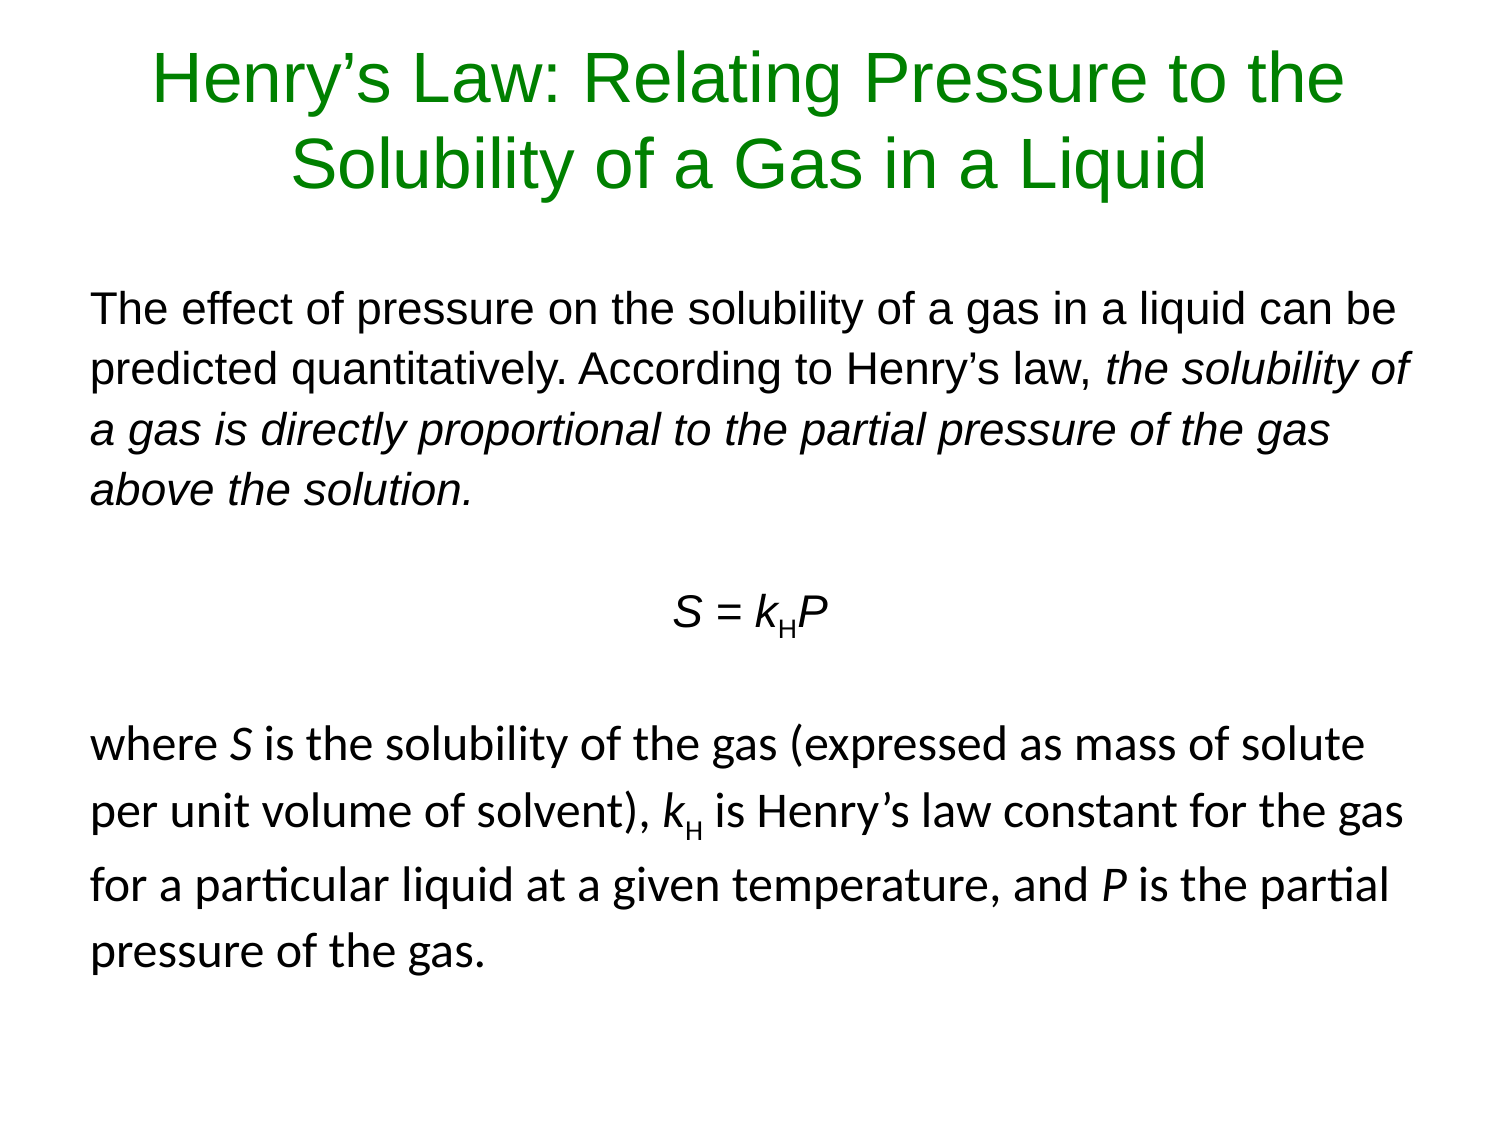

# Henry’s Law: Relating Pressure to the Solubility of a Gas in a Liquid
The effect of pressure on the solubility of a gas in a liquid can be predicted quantitatively. According to Henry’s law, the solubility of a gas is directly proportional to the partial pressure of the gas above the solution.

S = kHP

where S is the solubility of the gas (expressed as mass of solute per unit volume of solvent), kH is Henry’s law constant for the gas for a particular liquid at a given temperature, and P is the partial pressure of the gas.